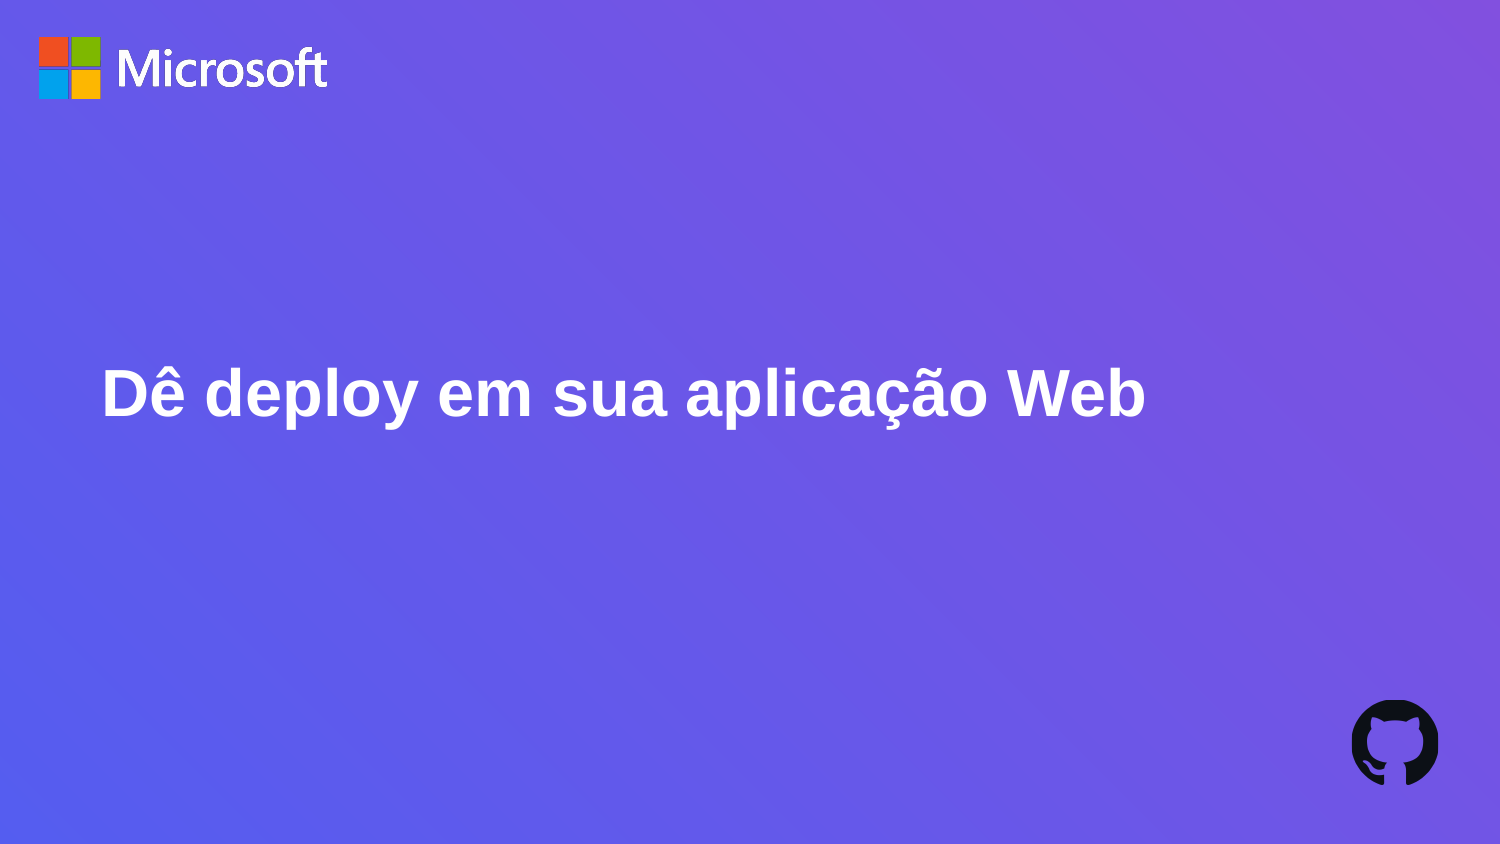

# Dê deploy em sua aplicação Web